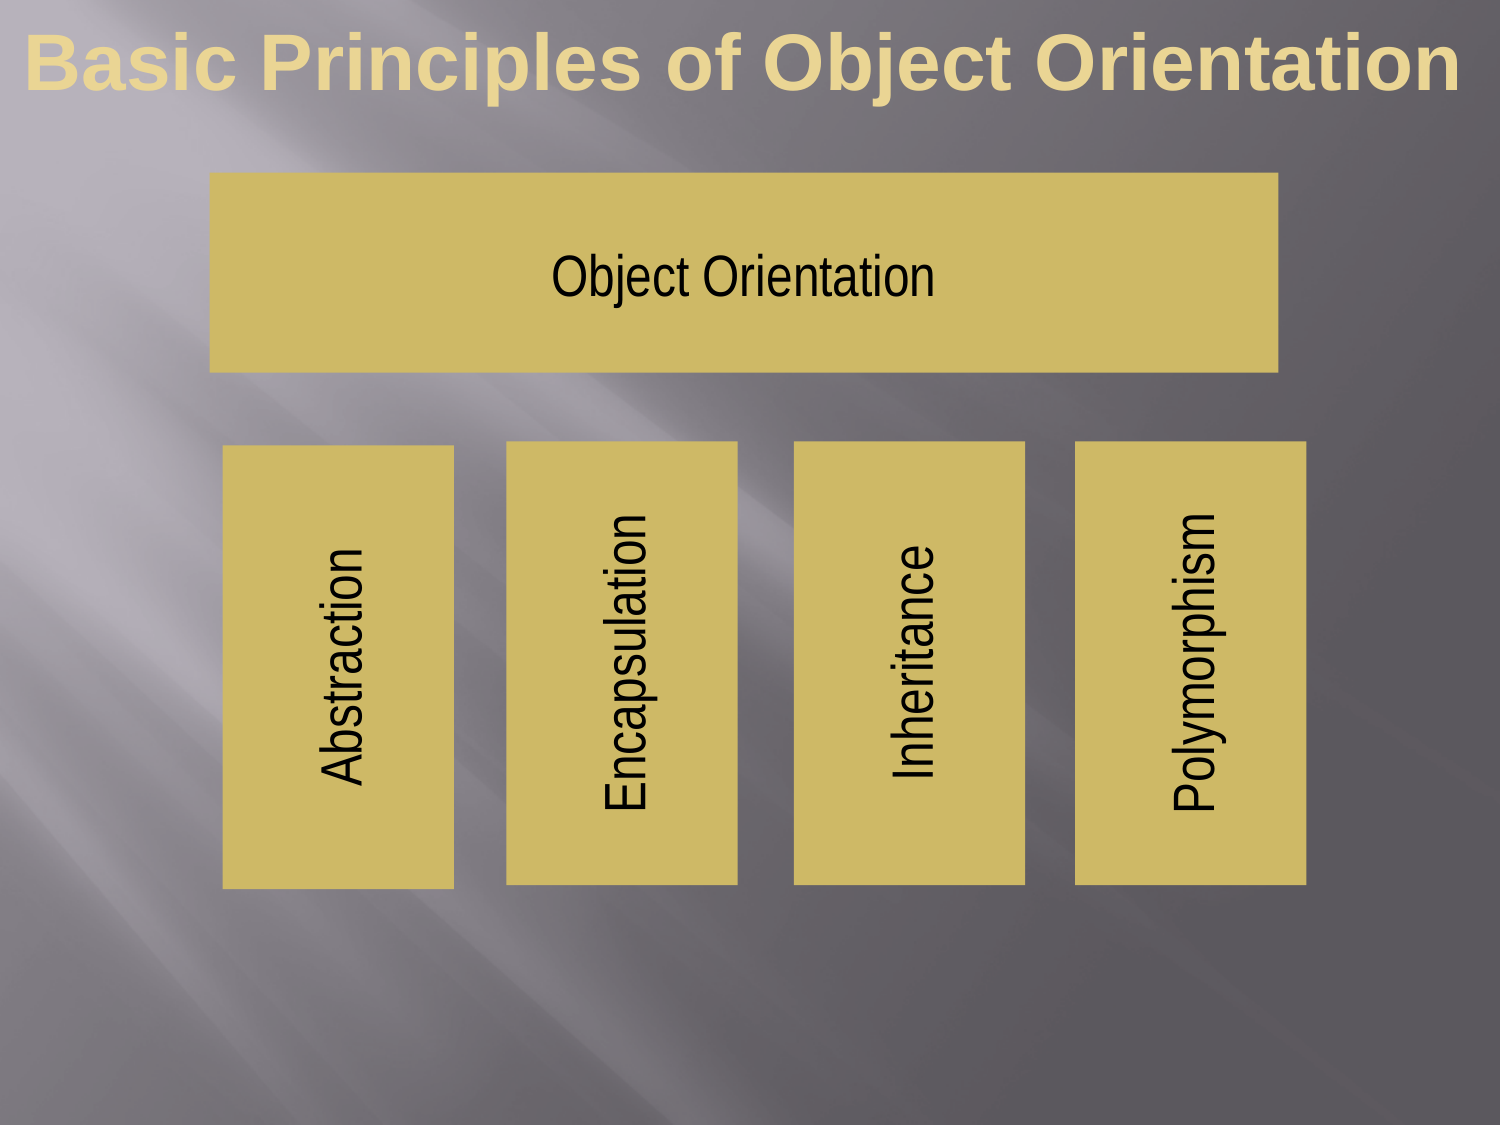

# Basic Principles of Object Orientation
Object Orientation
Encapsulation
Inheritance
Polymorphism
Abstraction